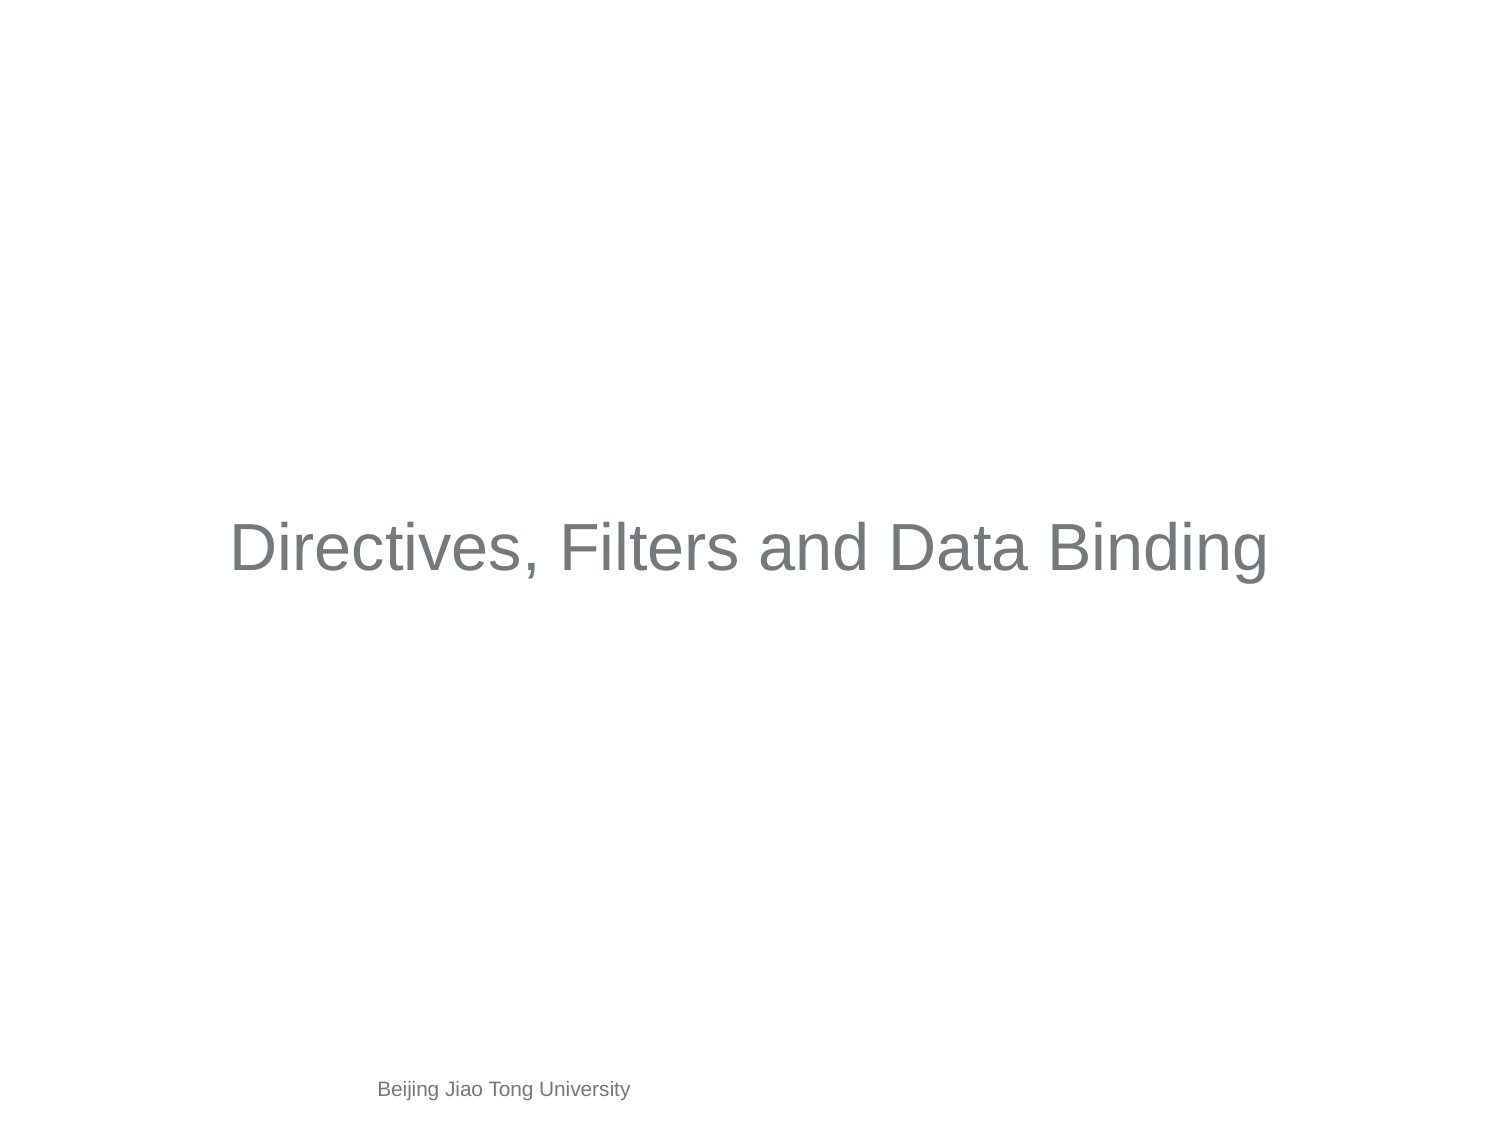

#

Directives, Filters and Data Binding
Beijing Jiao Tong University